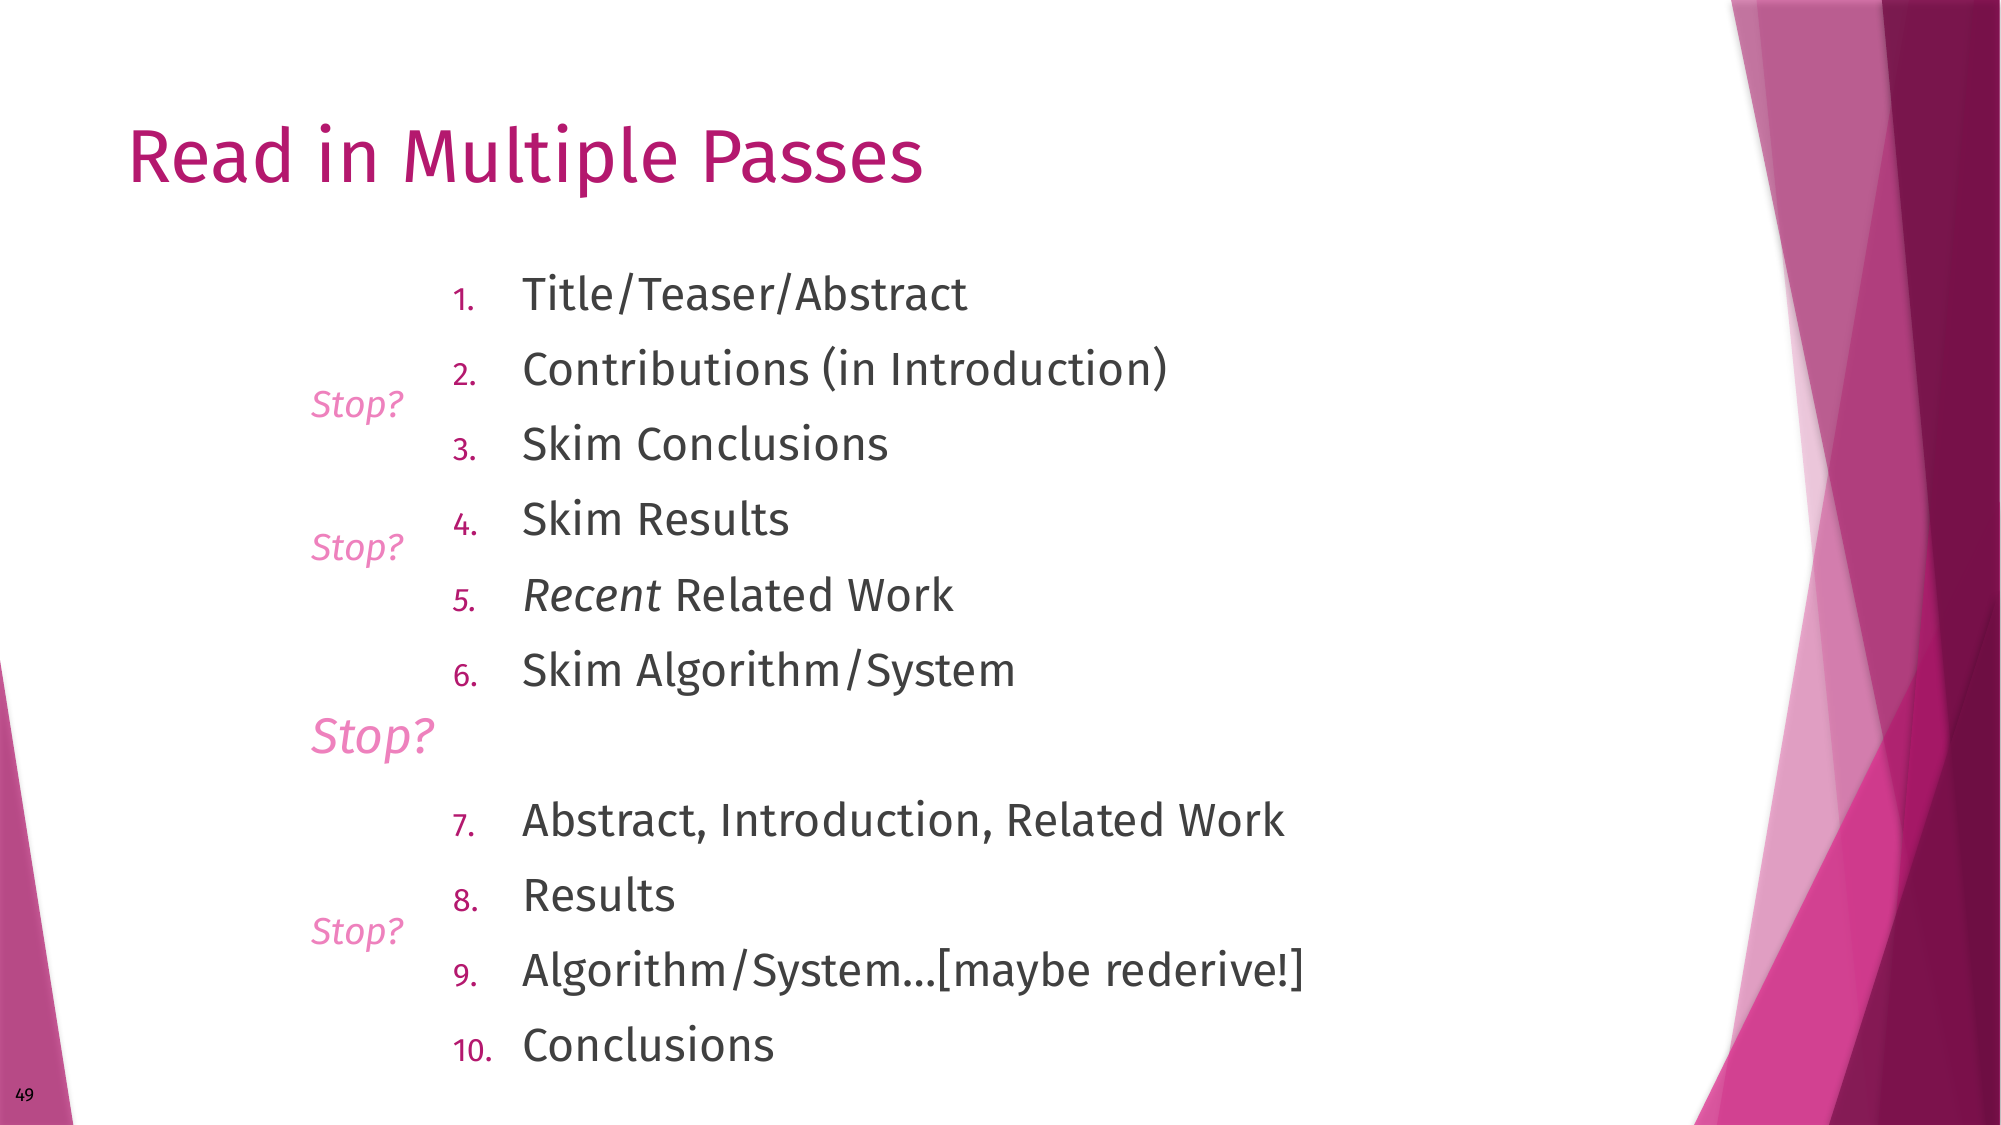

# Read in Multiple Passes
Title/Teaser/Abstract
Contributions (in Introduction)
Skim Conclusions
Skim Results
Recent Related Work
Skim Algorithm/System

Abstract, Introduction, Related Work
Results
Algorithm/System…[maybe rederive!]
Conclusions

Stop?
Stop?
Stop?
Stop?
49